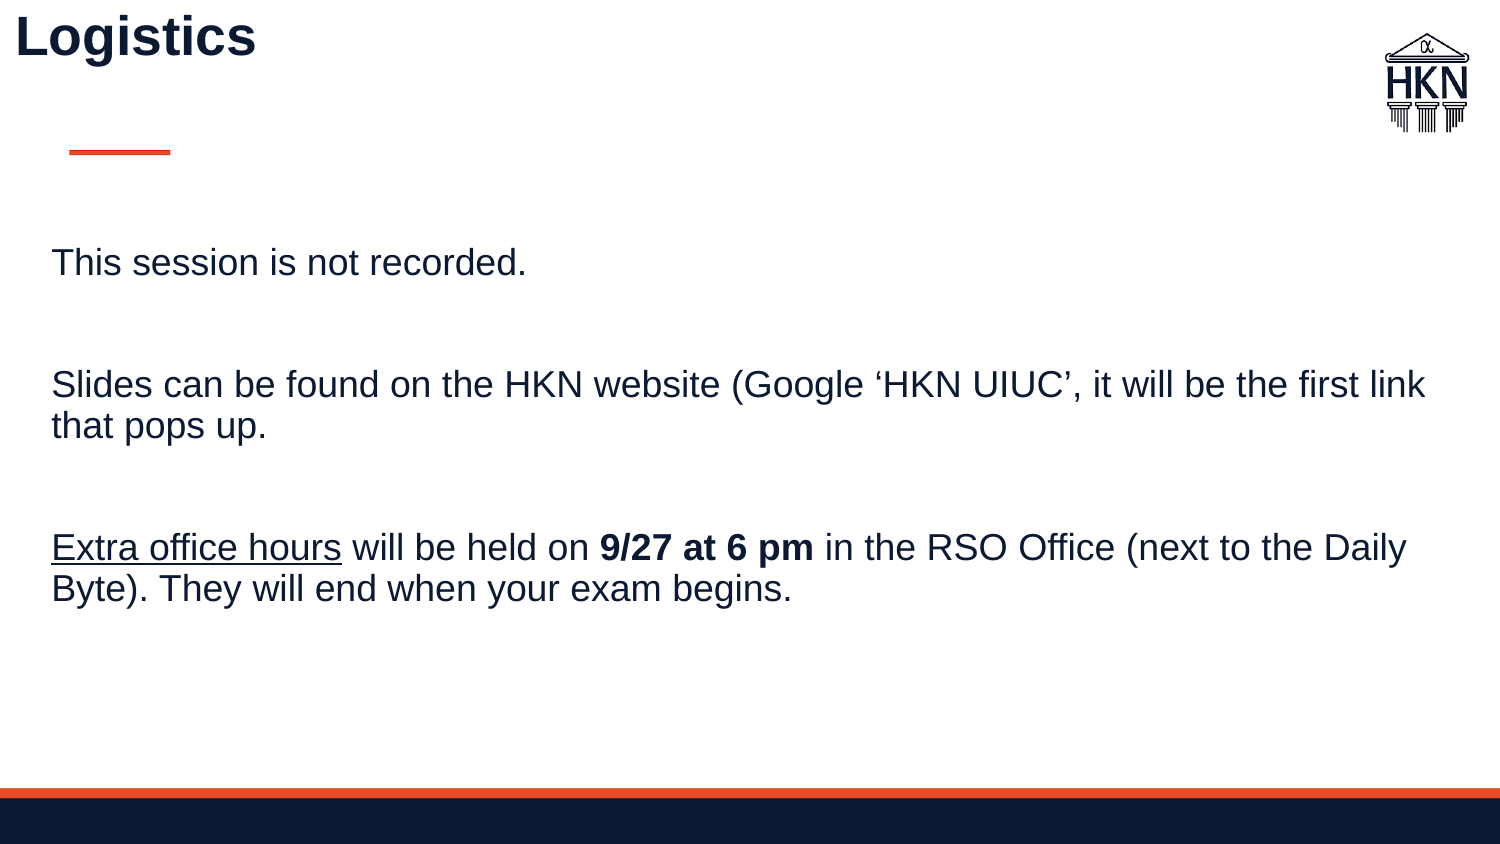

# Logistics

This session is not recorded.

Slides can be found on the HKN website (Google ‘HKN UIUC’, it will be the first link that pops up.

Extra office hours will be held on 9/27 at 6 pm in the RSO Office (next to the Daily Byte). They will end when your exam begins.